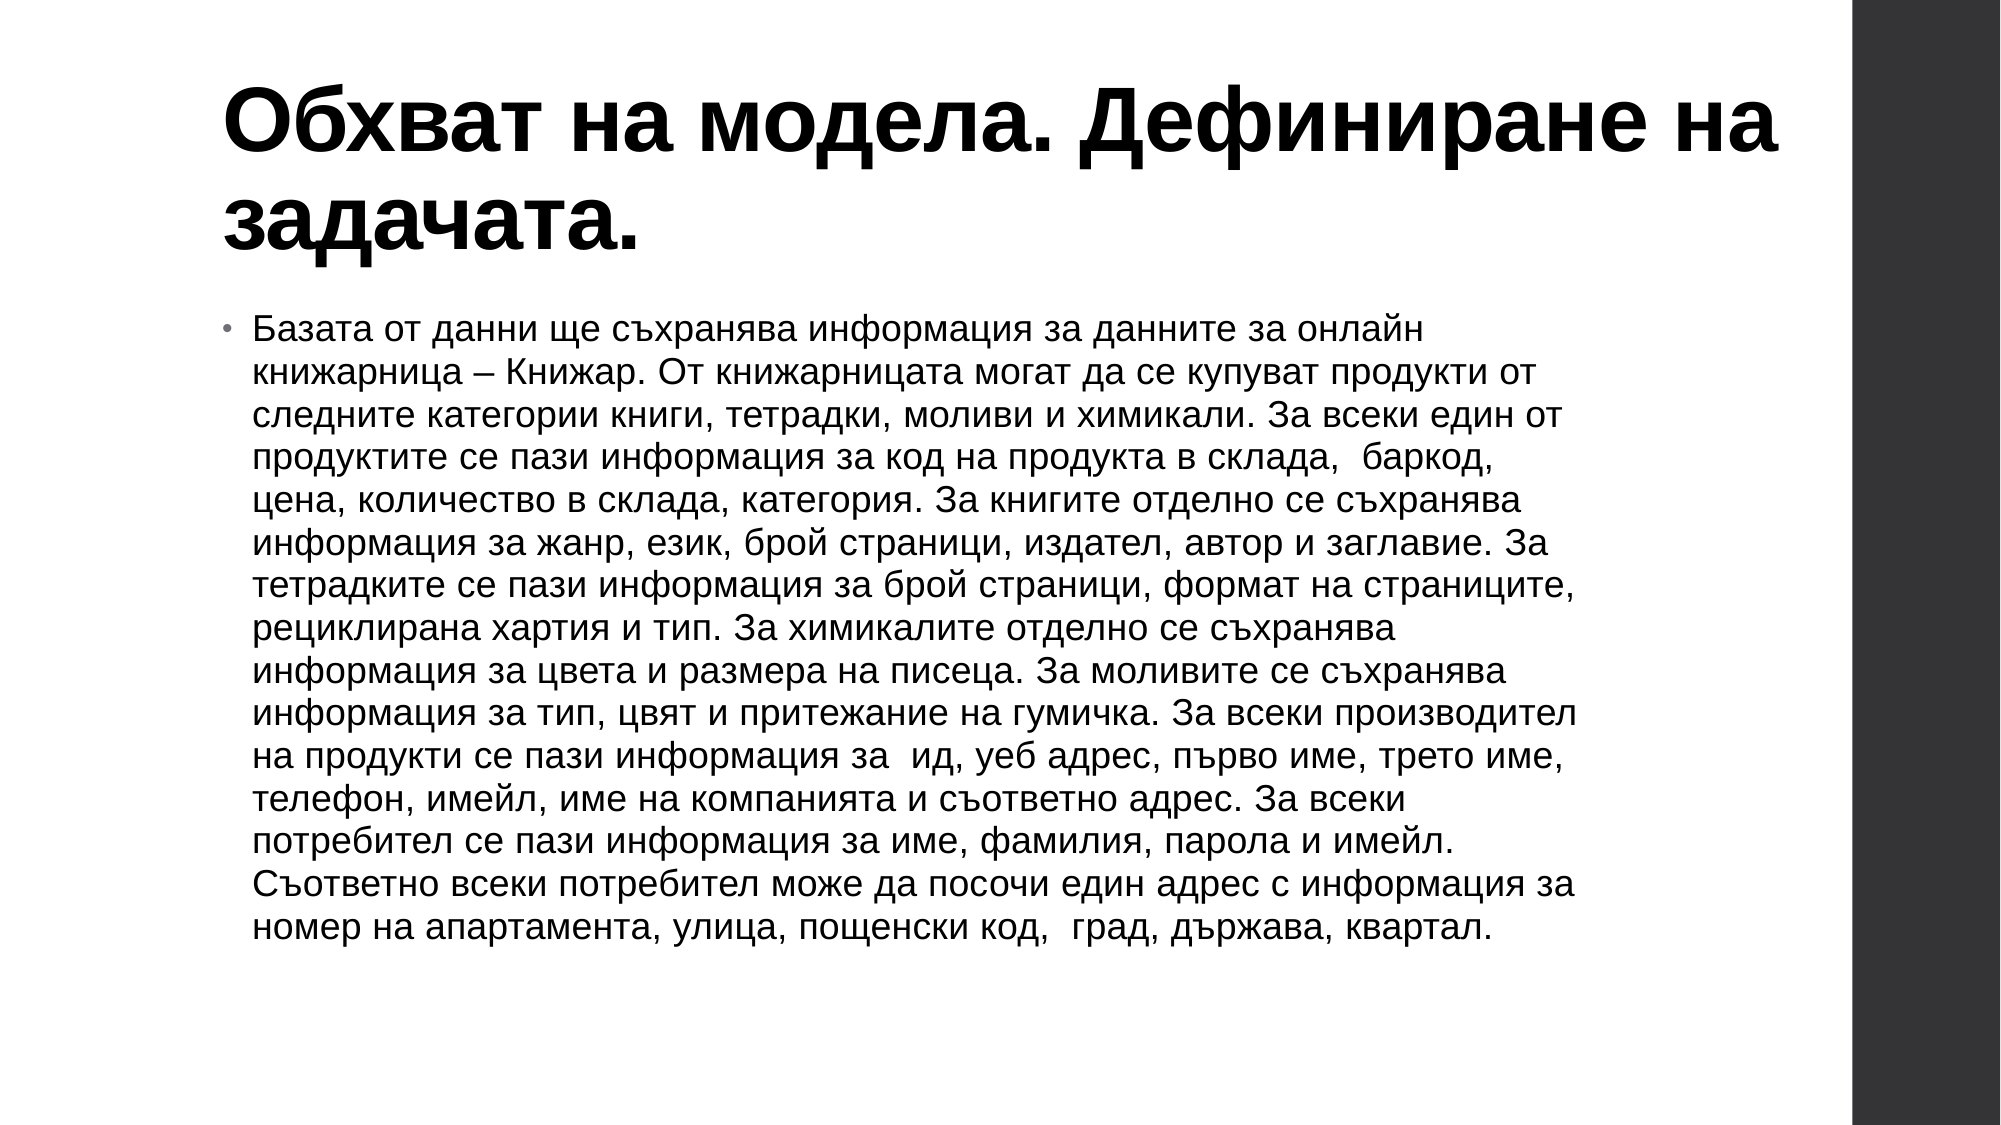

# Обхват на модела. Дефиниране на задачата.
Базата от данни ще съхранява информация за данните за онлайн книжарница – Книжар. От книжарницата могат да се купуват продукти от следните категории книги, тетрадки, моливи и химикали. За всеки един от продуктите се пази информация за код на продукта в склада,  баркод, цена, количество в склада, категория. За книгите отделно се съхранява информация за жанр, език, брой страници, издател, автор и заглавие. За тетрадките се пази информация за брой страници, формат на страниците, рециклирана хартия и тип. За химикалите отделно се съхранява информация за цвета и размера на писеца. За моливите се съхранява информация за тип, цвят и притежание на гумичка. За всеки производител на продукти се пази информация за  ид, уеб адрес, първо име, трето име, телефон, имейл, име на компанията и съответно адрес. За всеки потребител се пази информация за име, фамилия, парола и имейл. Съответно всеки потребител може да посочи един адрес с информация за номер на апартамента, улица, пощенски код,  град, държава, квартал.